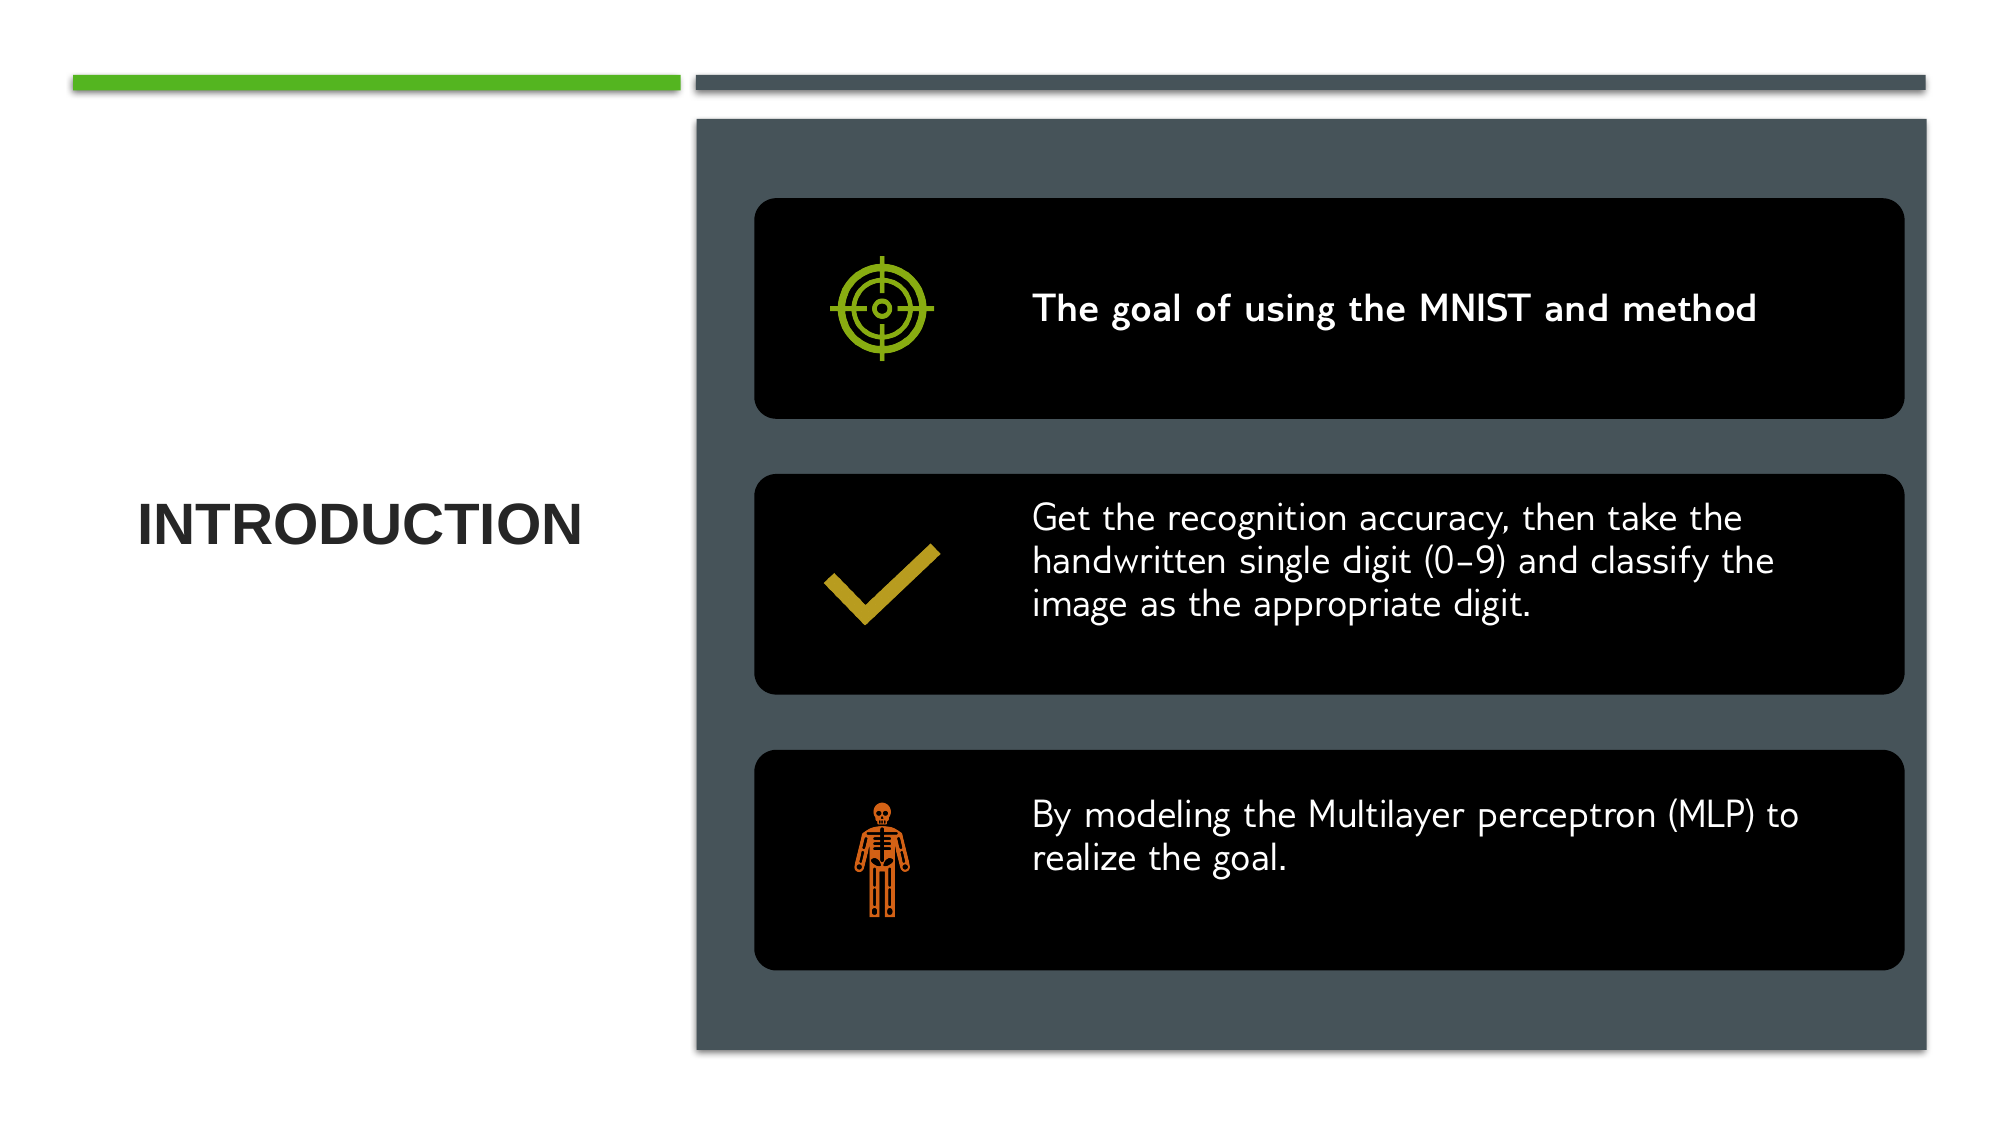

# Introduction
The goal of using the MNIST and method
Get the recognition accuracy, then take the handwritten single digit (0–9) and classify the image as the appropriate digit.
By modeling the Multilayer perceptron (MLP) to realize the goal.